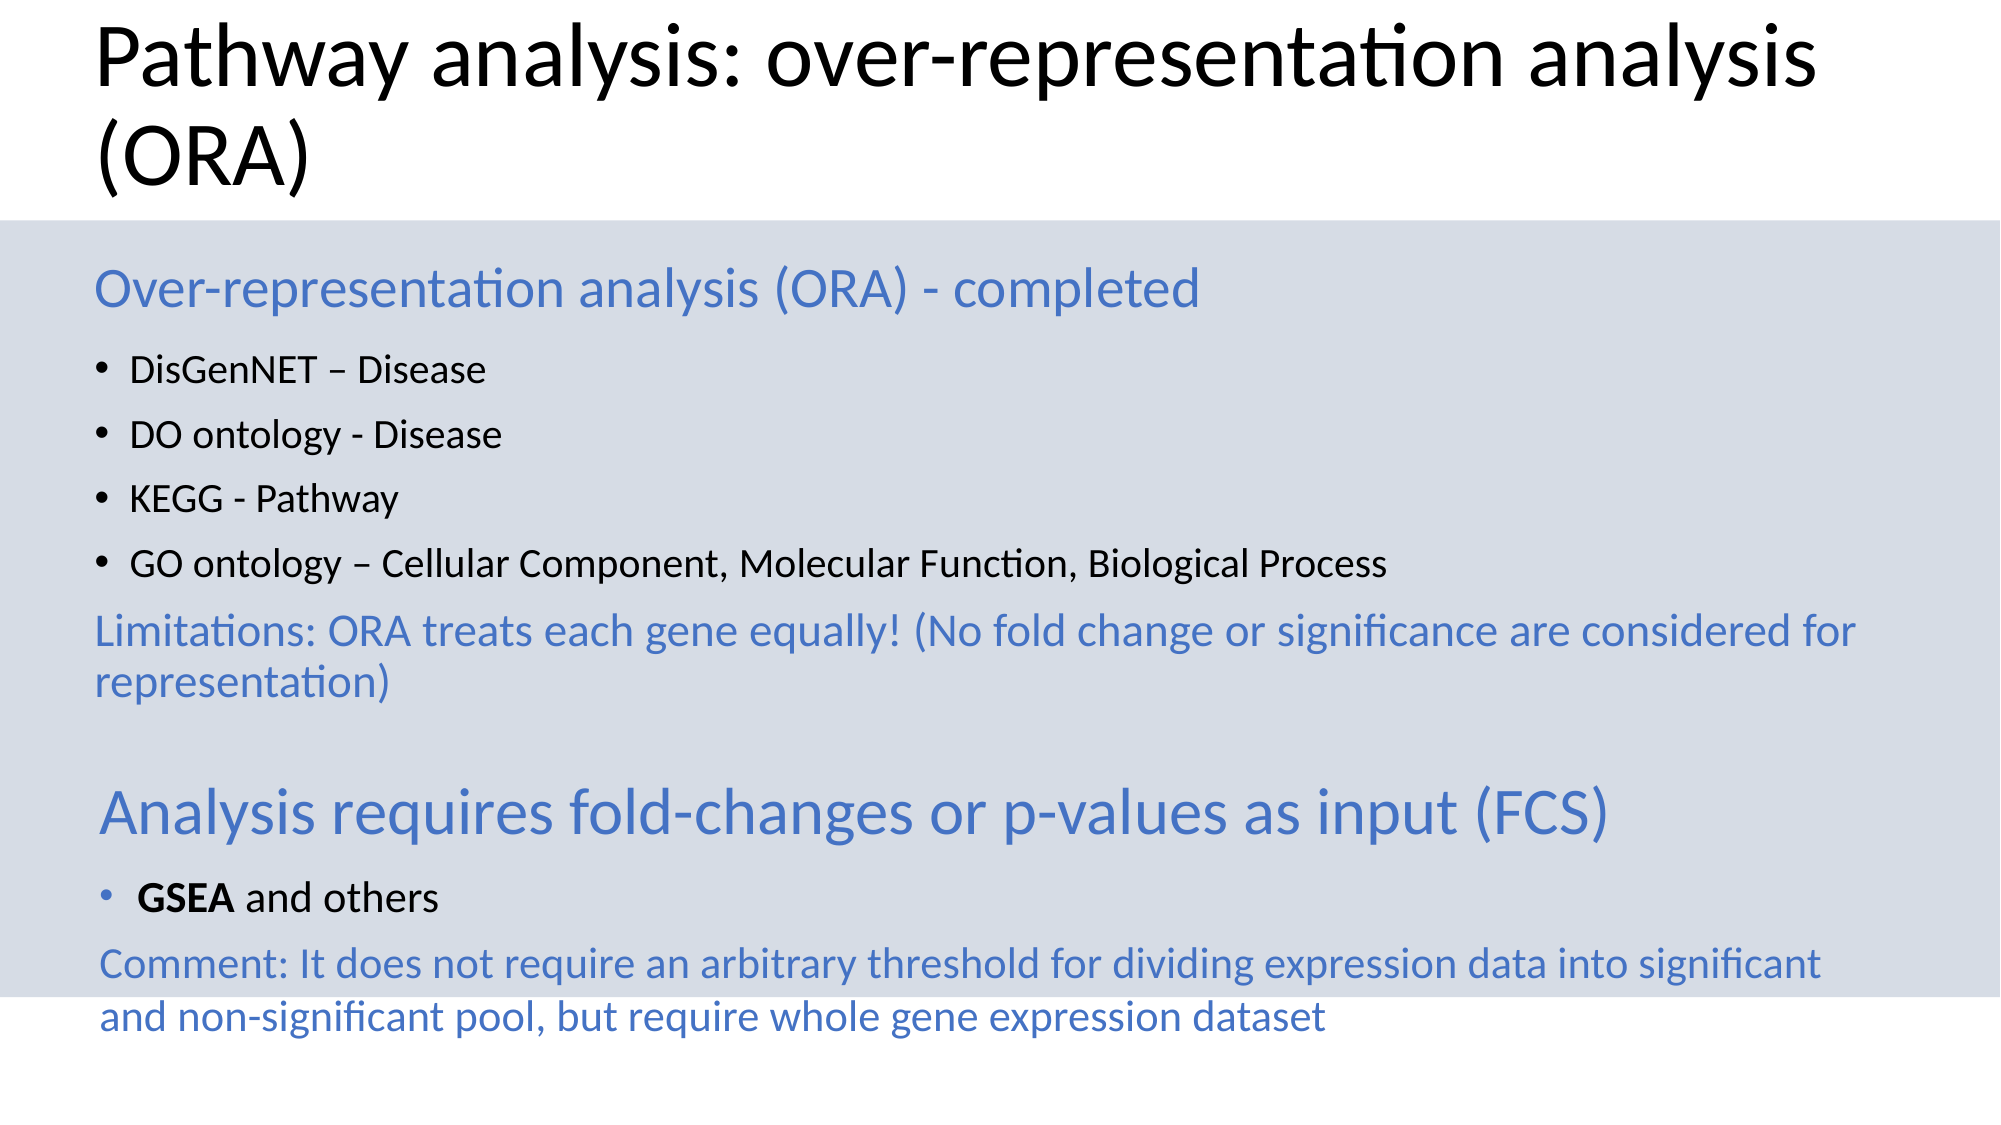

# Pathway analysis: over-representation analysis (ORA)
Over-representation analysis (ORA) - completed
DisGenNET – Disease
DO ontology - Disease
KEGG - Pathway
GO ontology – Cellular Component, Molecular Function, Biological Process
Limitations: ORA treats each gene equally! (No fold change or significance are considered for representation)
Analysis requires fold-changes or p-values as input (FCS)
GSEA and others
Comment: It does not require an arbitrary threshold for dividing expression data into significant and non-significant pool, but require whole gene expression dataset